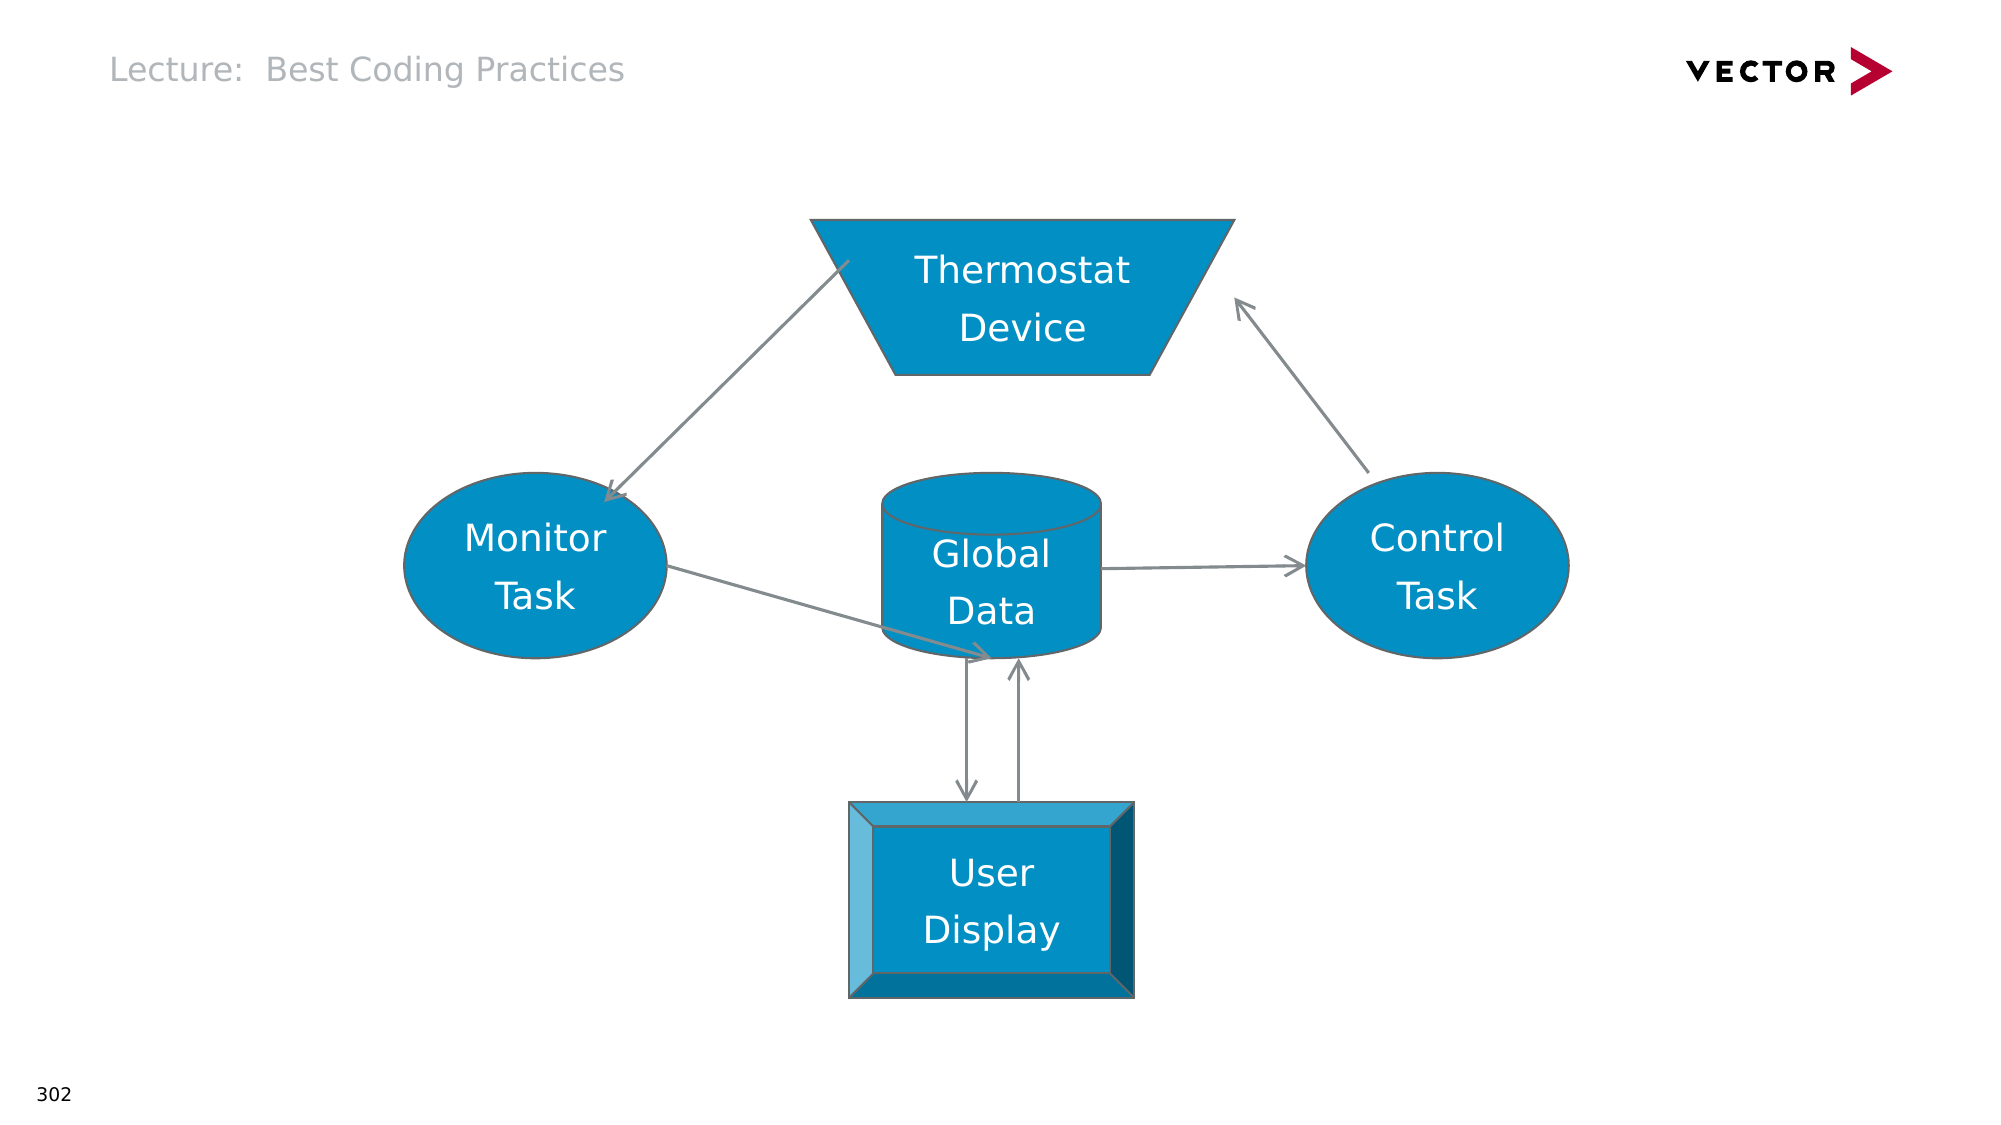

# Lecture:  Best Coding Practices

Thermostat
Device
Monitor
Task
Global
Data
Control
Task
User
Display